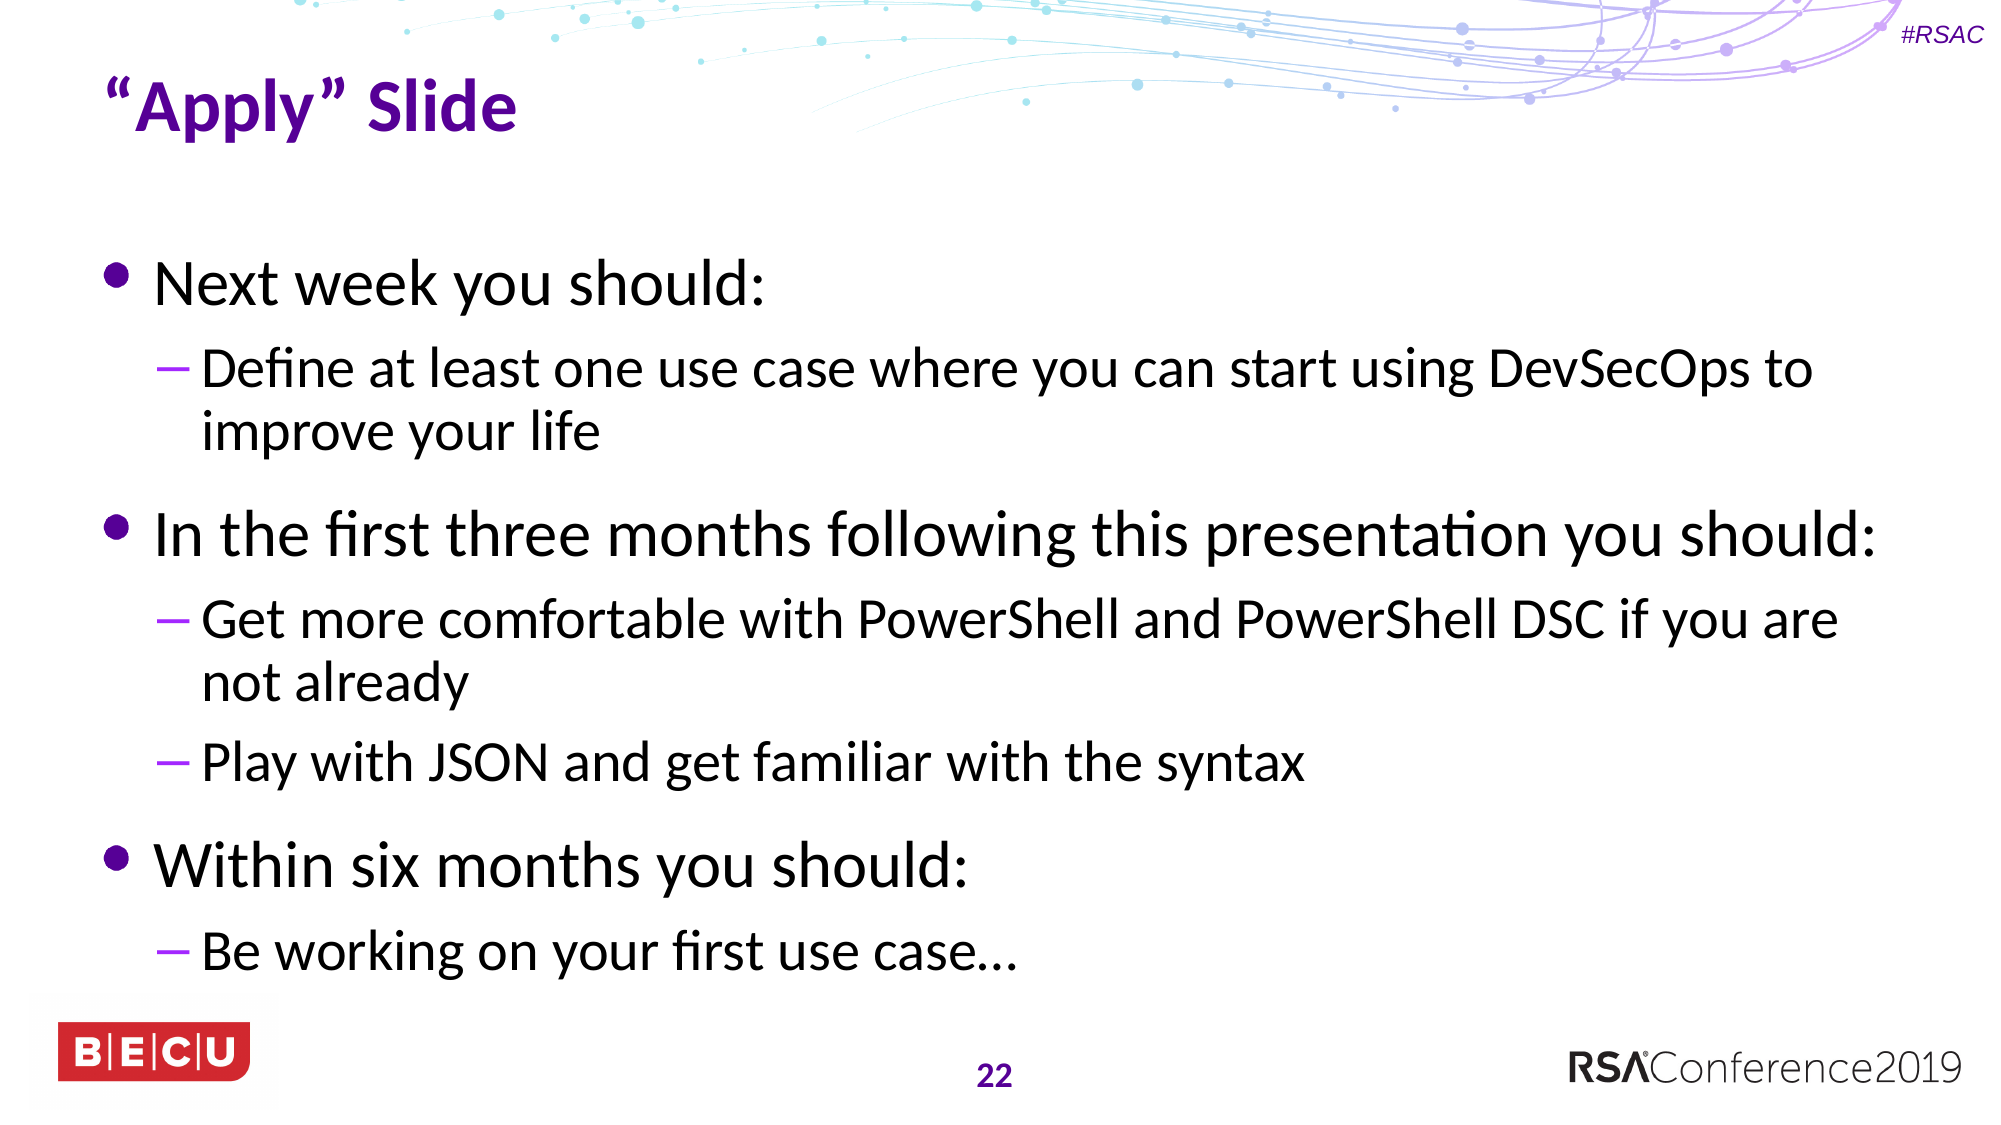

# “Apply” Slide
Next week you should:
Define at least one use case where you can start using DevSecOps to improve your life
In the first three months following this presentation you should:
Get more comfortable with PowerShell and PowerShell DSC if you are not already
Play with JSON and get familiar with the syntax
Within six months you should:
Be working on your first use case…
22